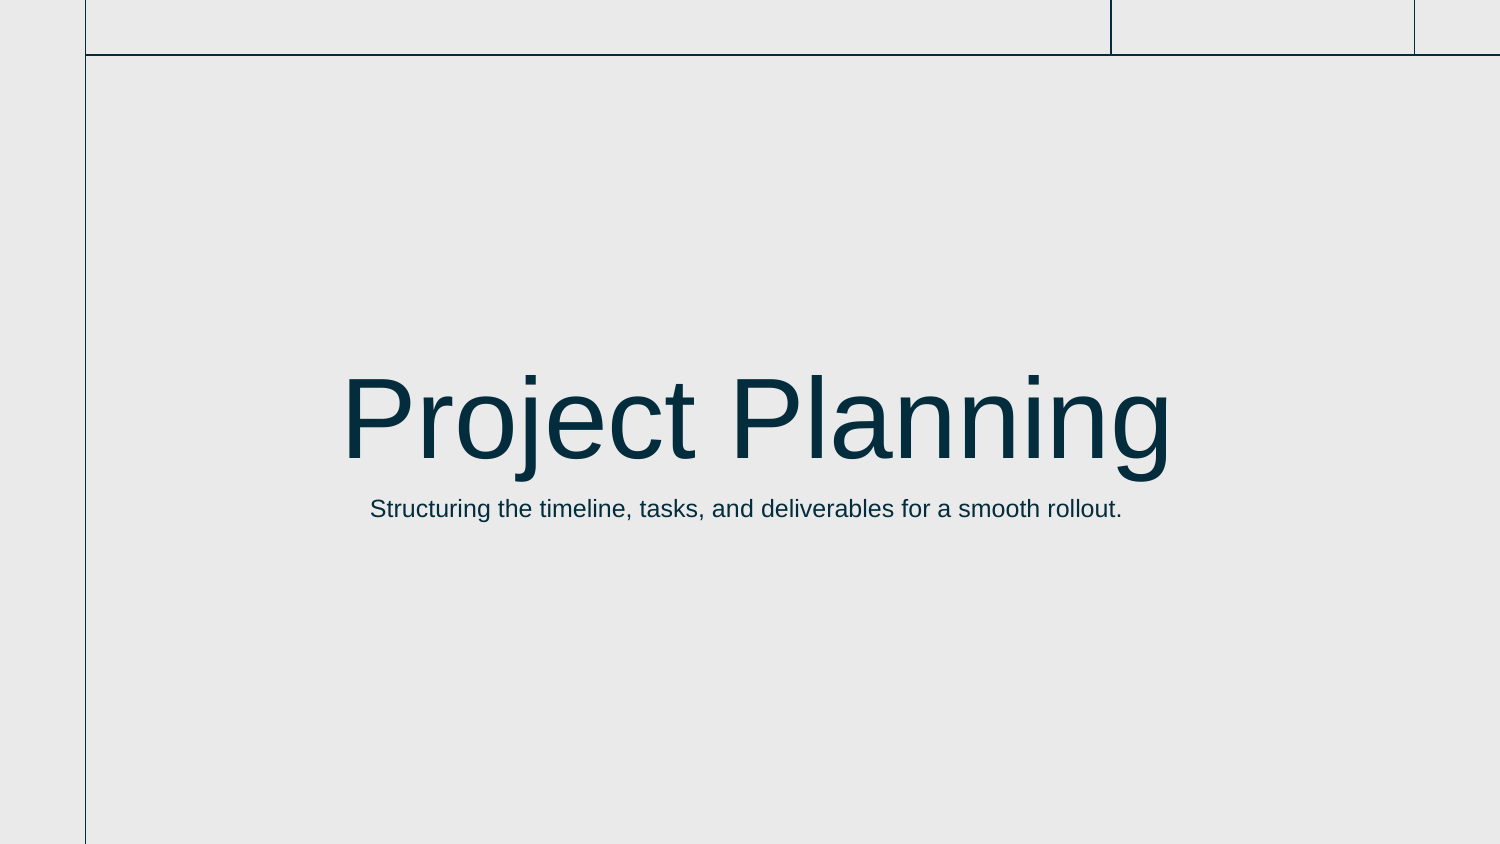

# Project Planning
Structuring the timeline, tasks, and deliverables for a smooth rollout.